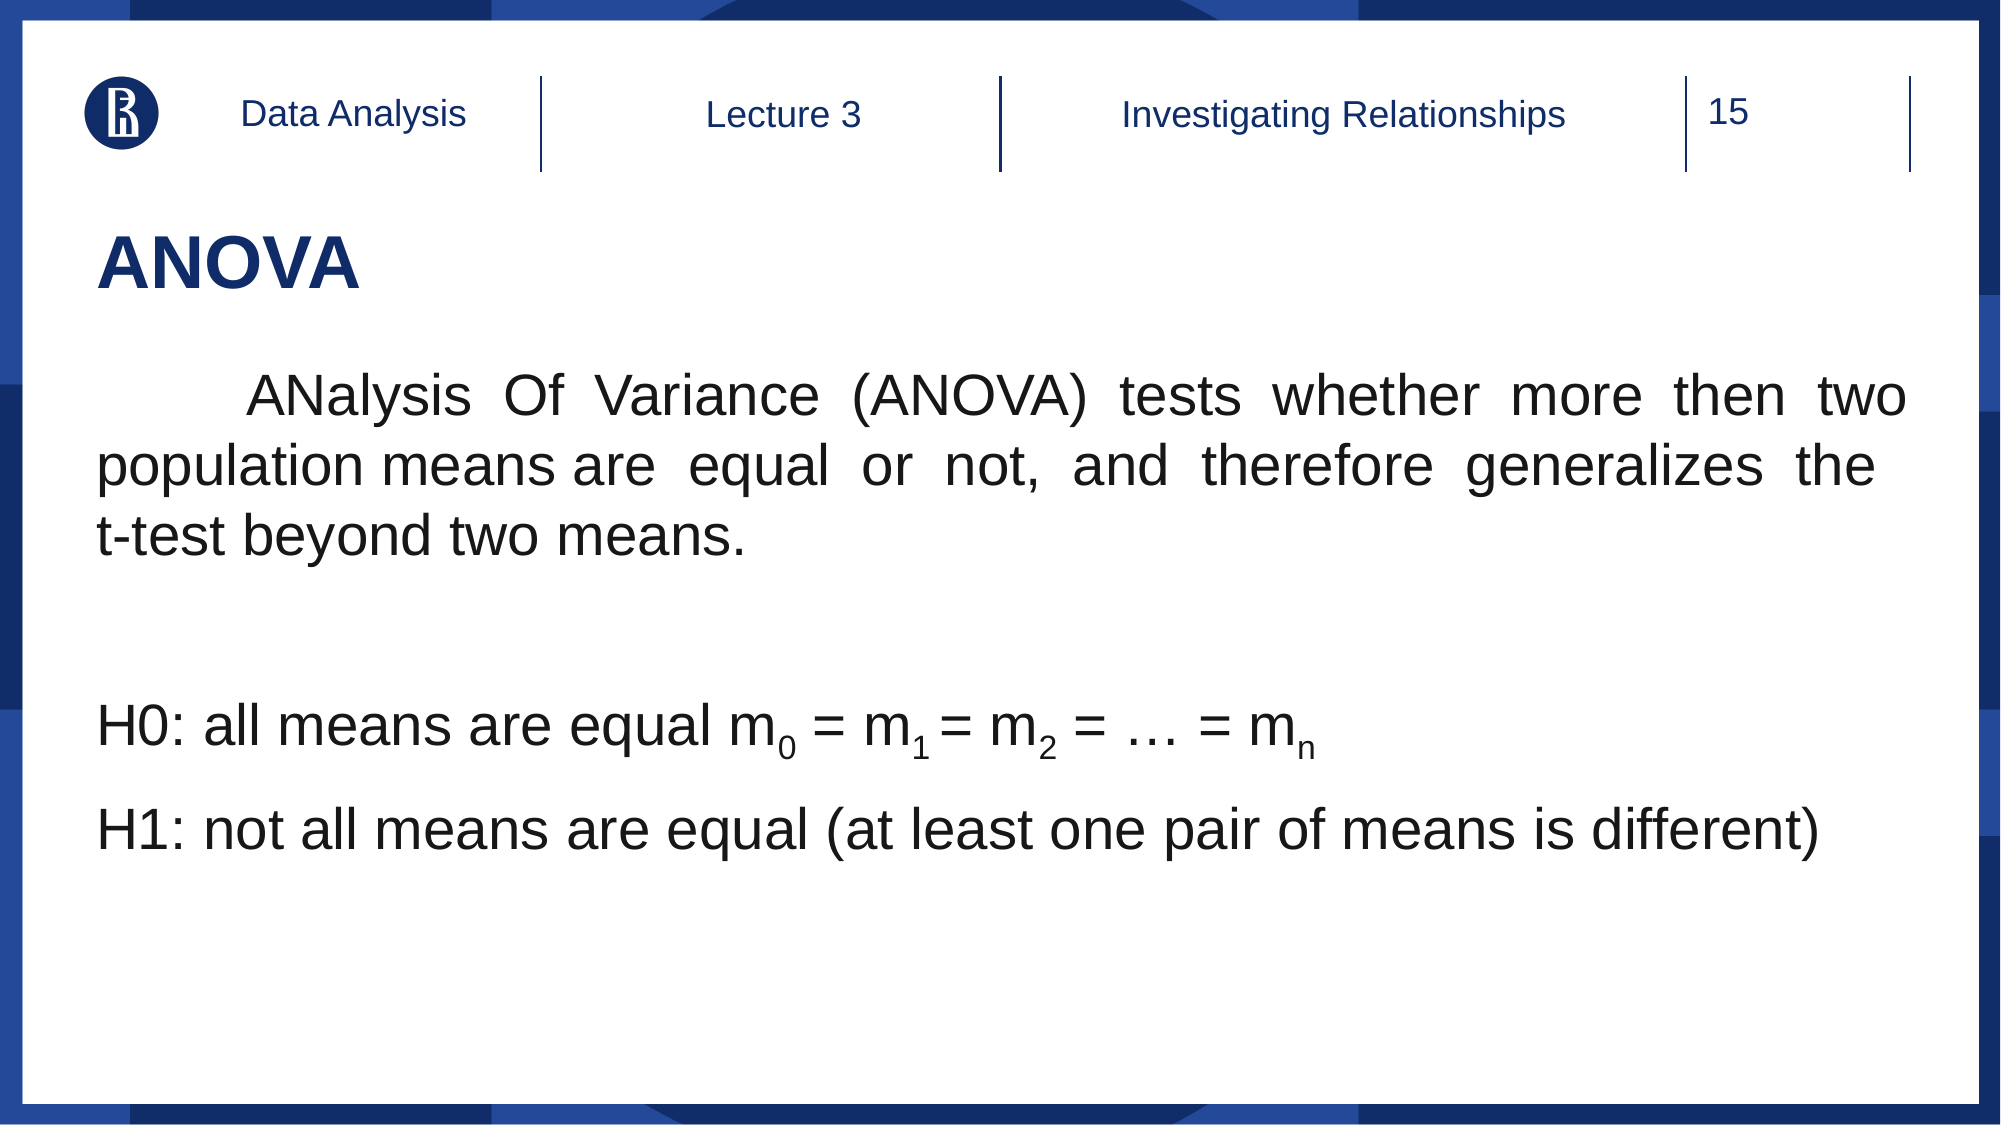

Data Analysis
Lecture 3
Investigating Relationships
# ANOVA
	ANalysis Of Variance (ANOVA) tests whether more then two population means are equal or not, and therefore generalizes the
t-test beyond two means.

H0: all means are equal m0 = m1 = m2 = … = mn
H1: not all means are equal (at least one pair of means is different)